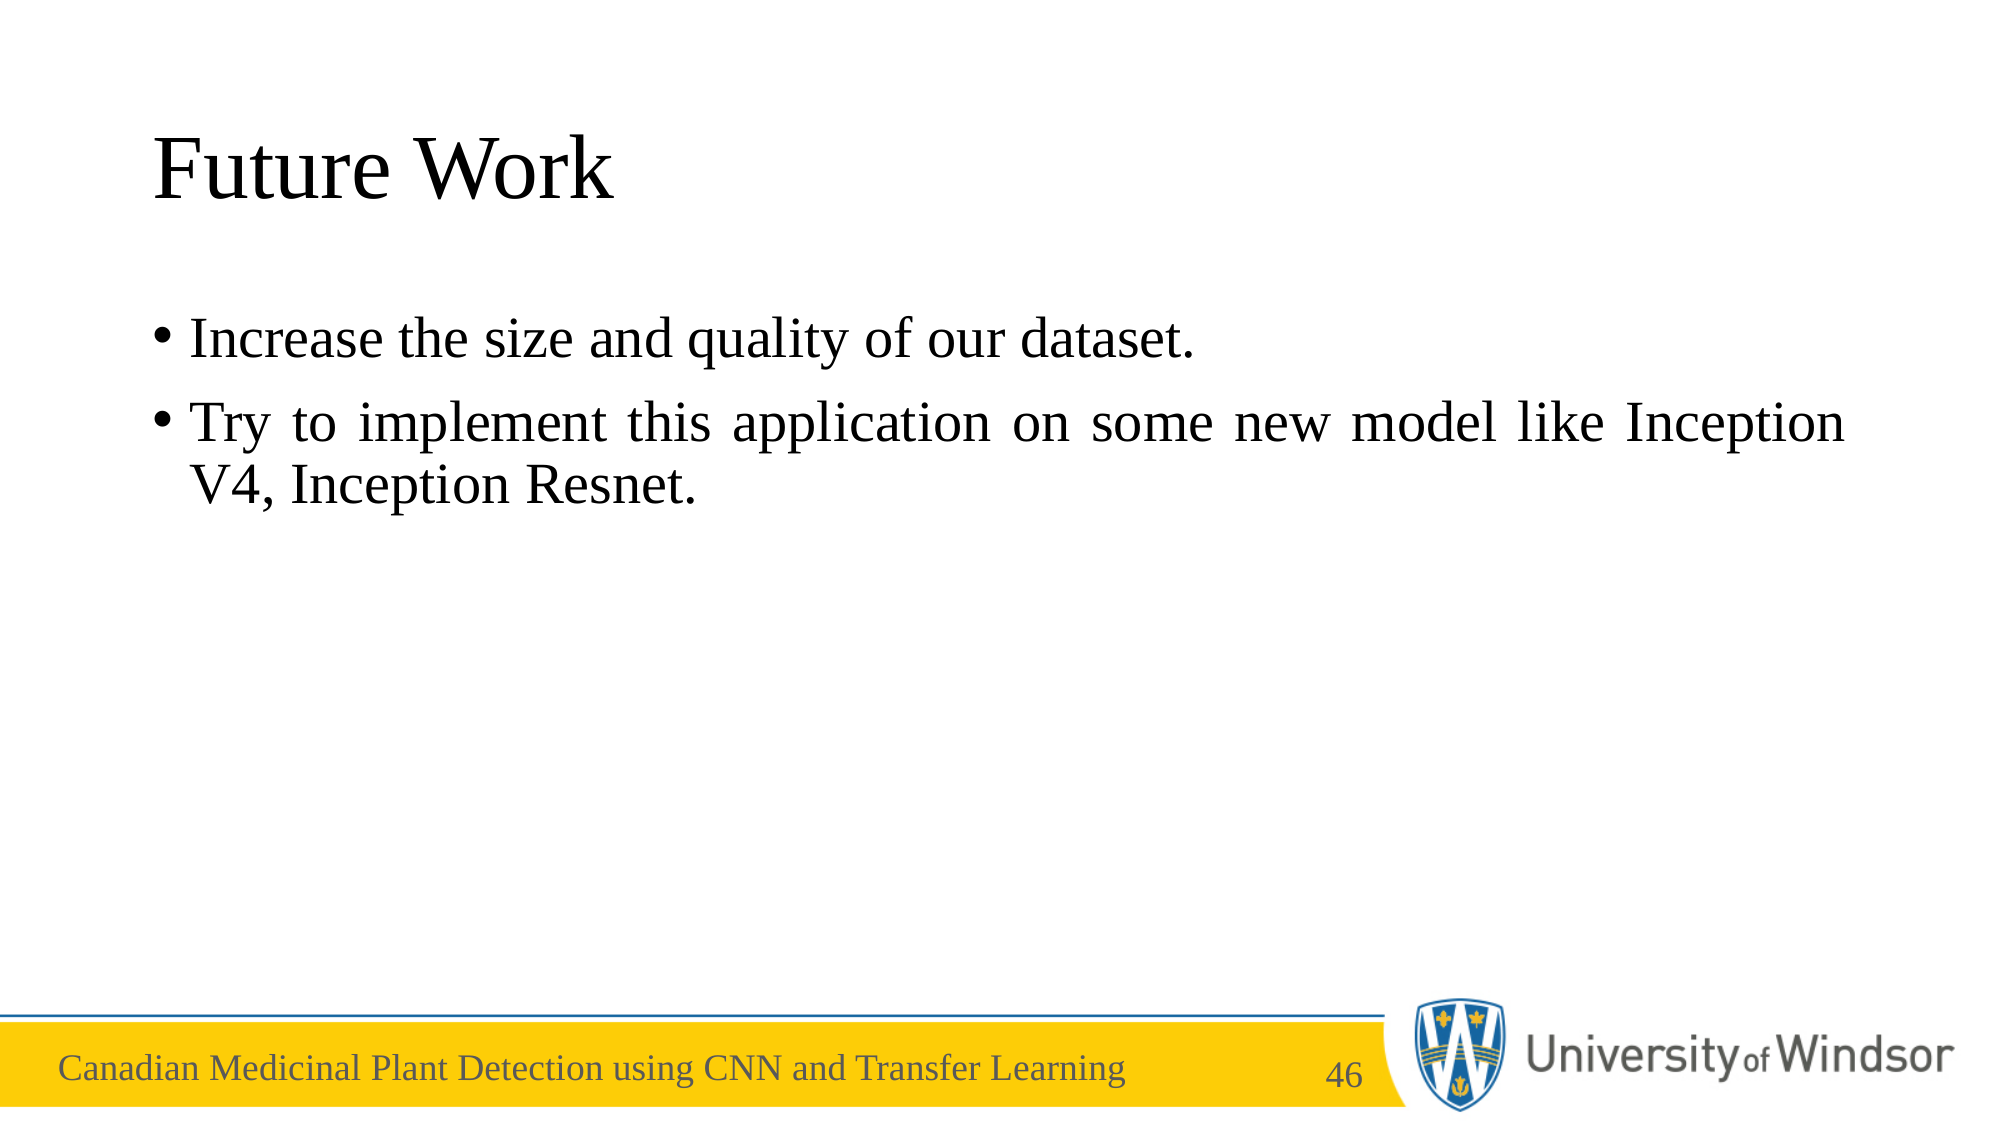

# Future Work
Increase the size and quality of our dataset.
Try to implement this application on some new model like Inception V4, Inception Resnet.

46